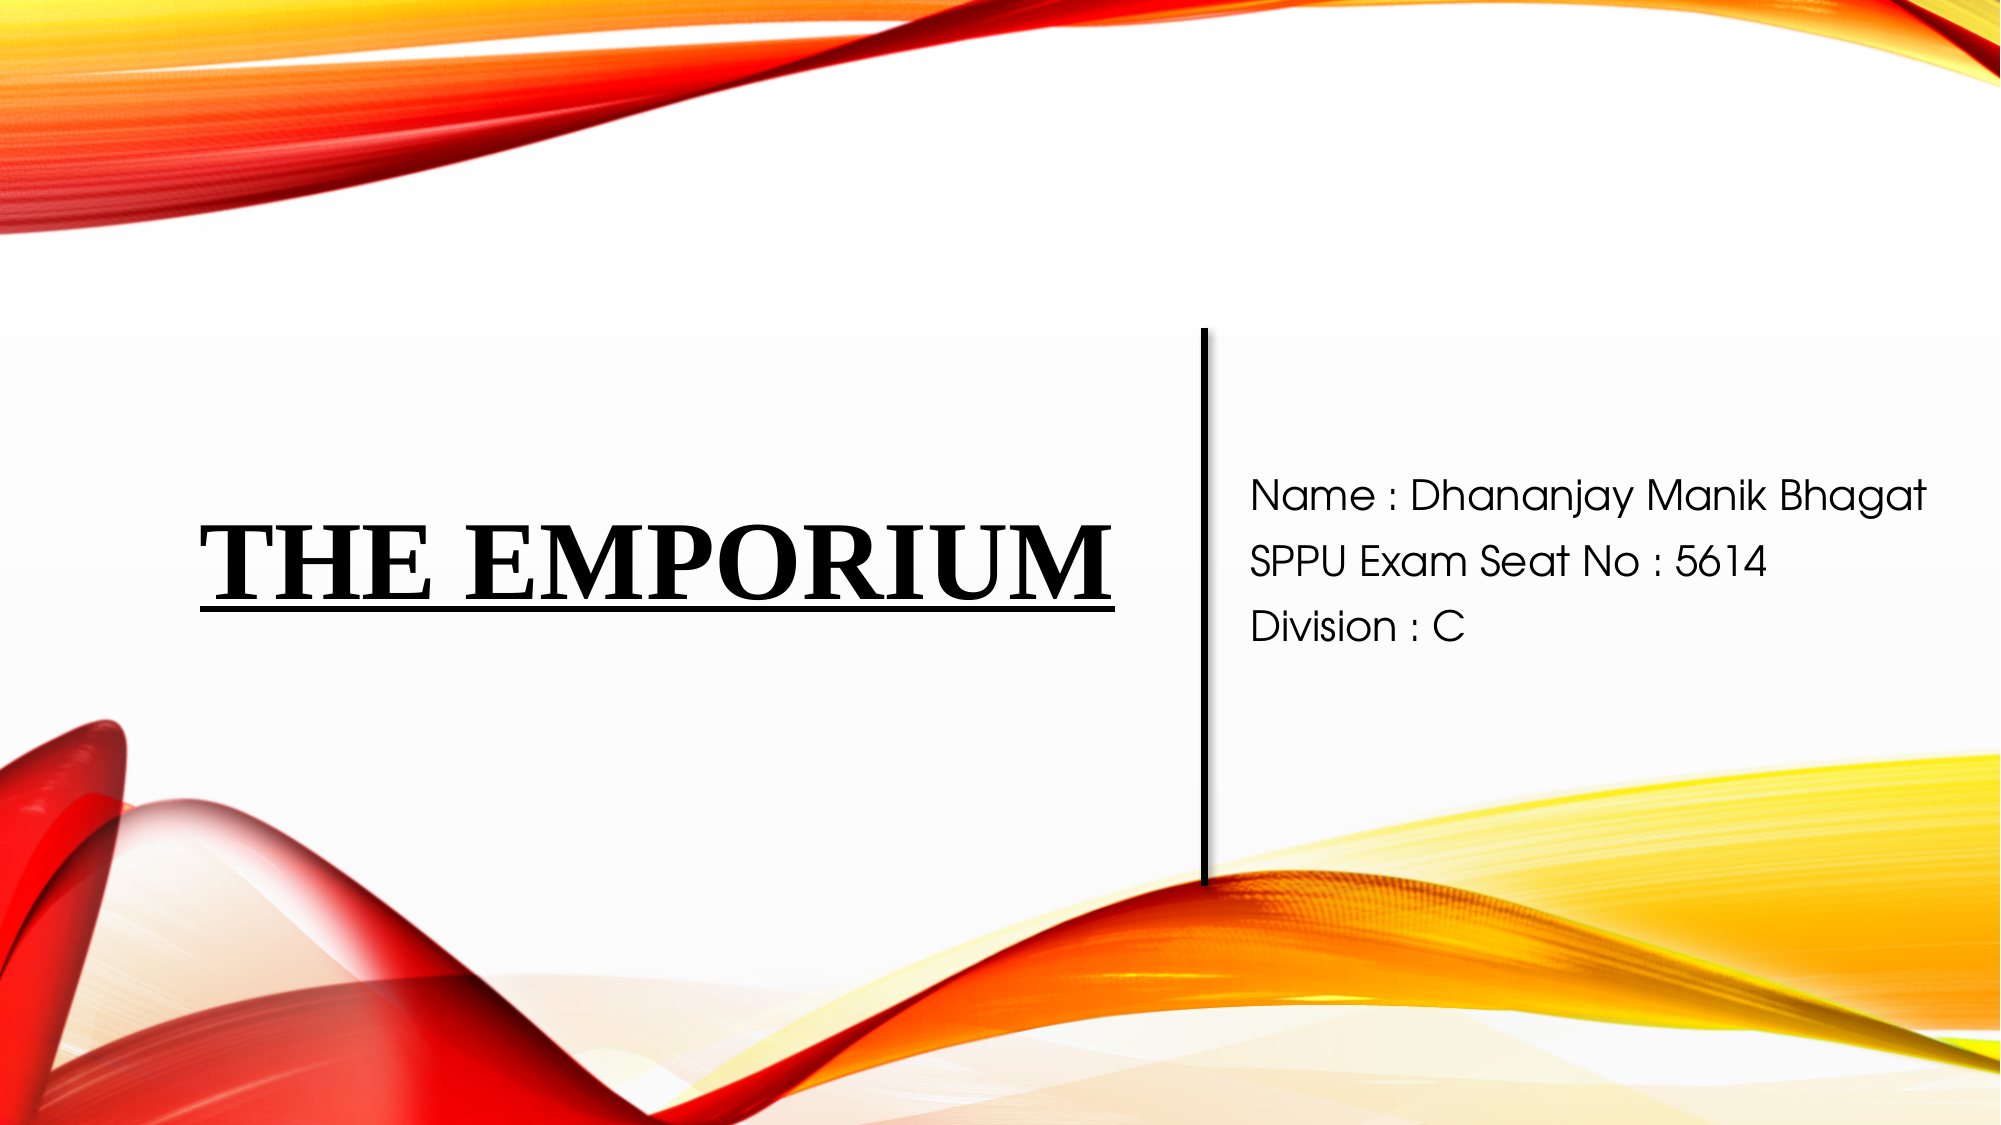

Name : Dhananjay Manik Bhagat
SPPU Exam Seat No : 5614
Division : C
# THE EMPORIUM